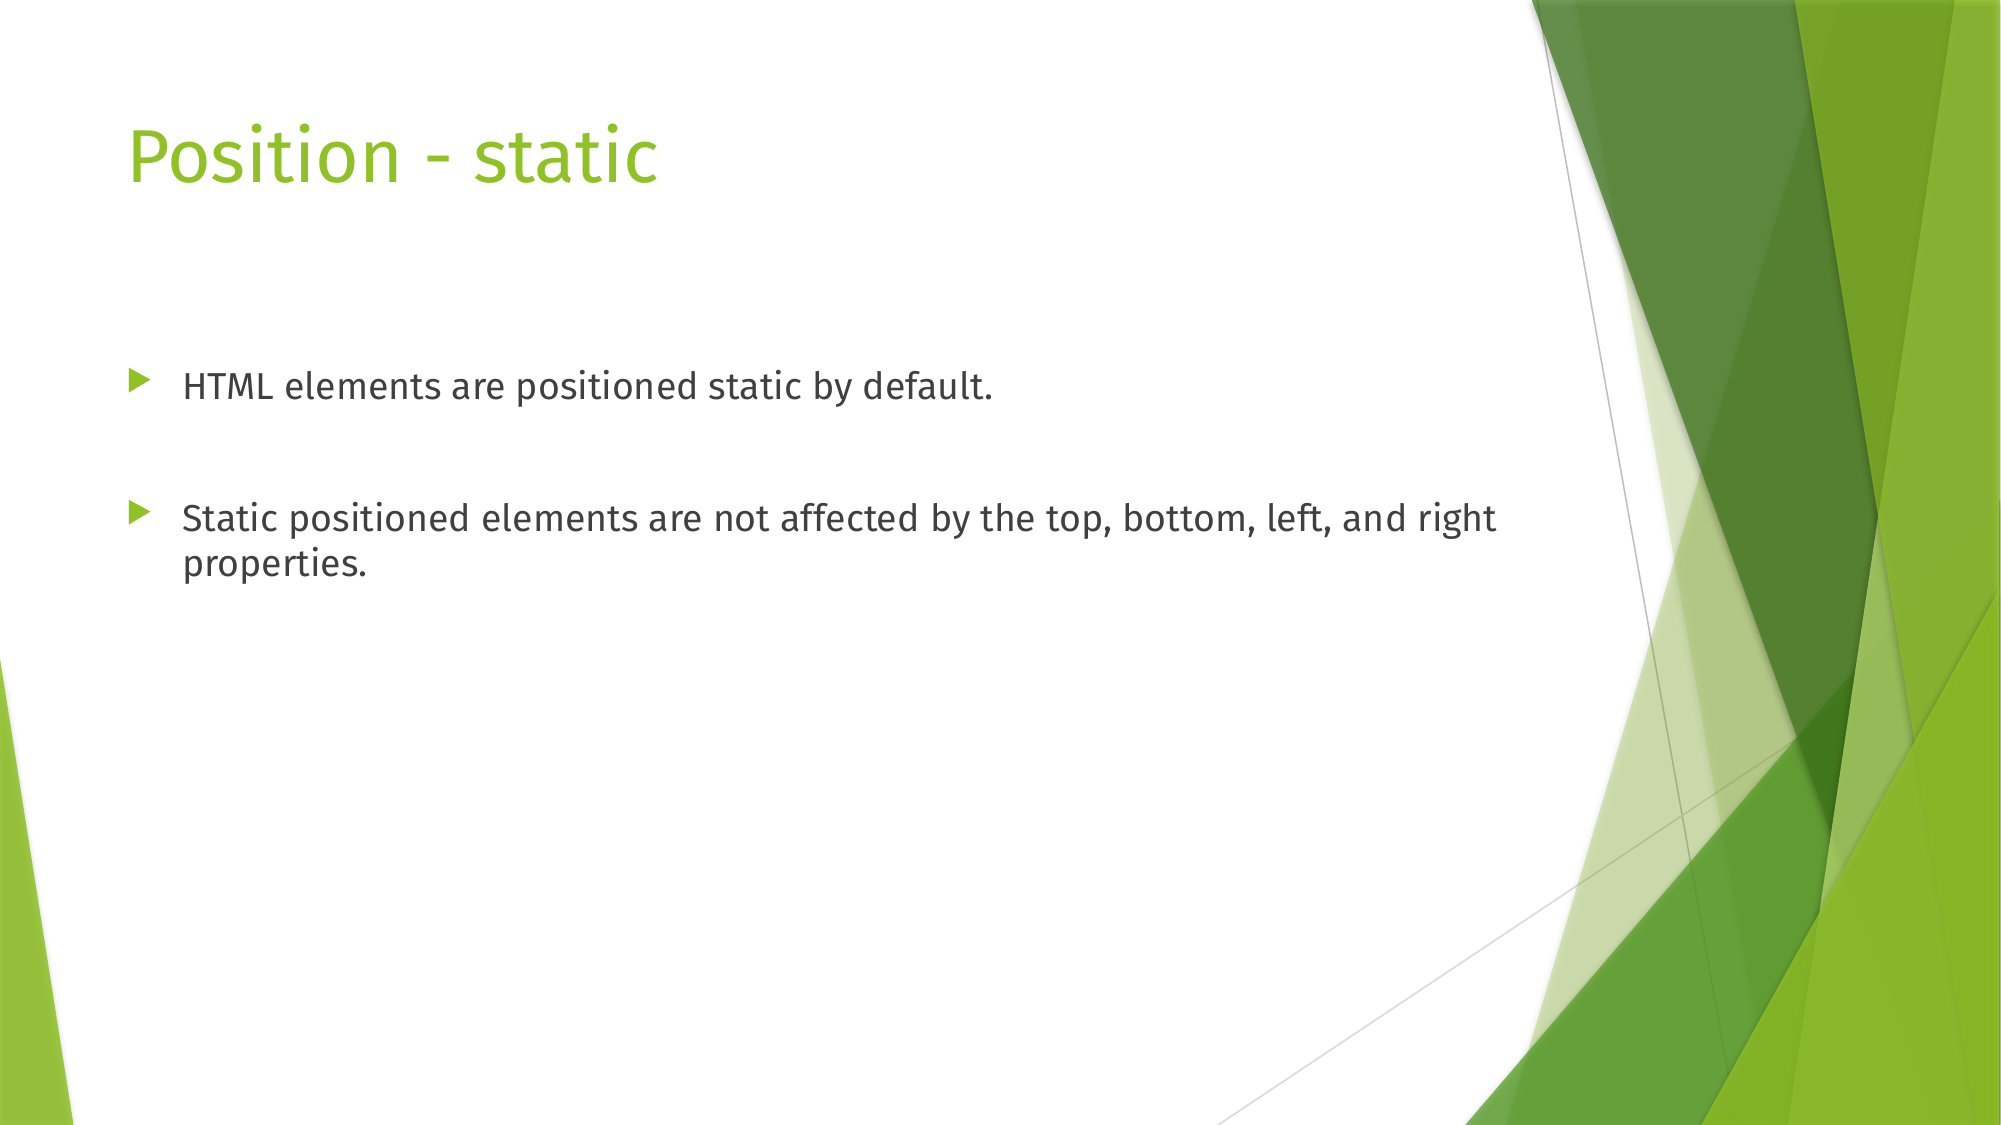

# Position - static
HTML elements are positioned static by default.

Static positioned elements are not affected by the top, bottom, left, and right properties.